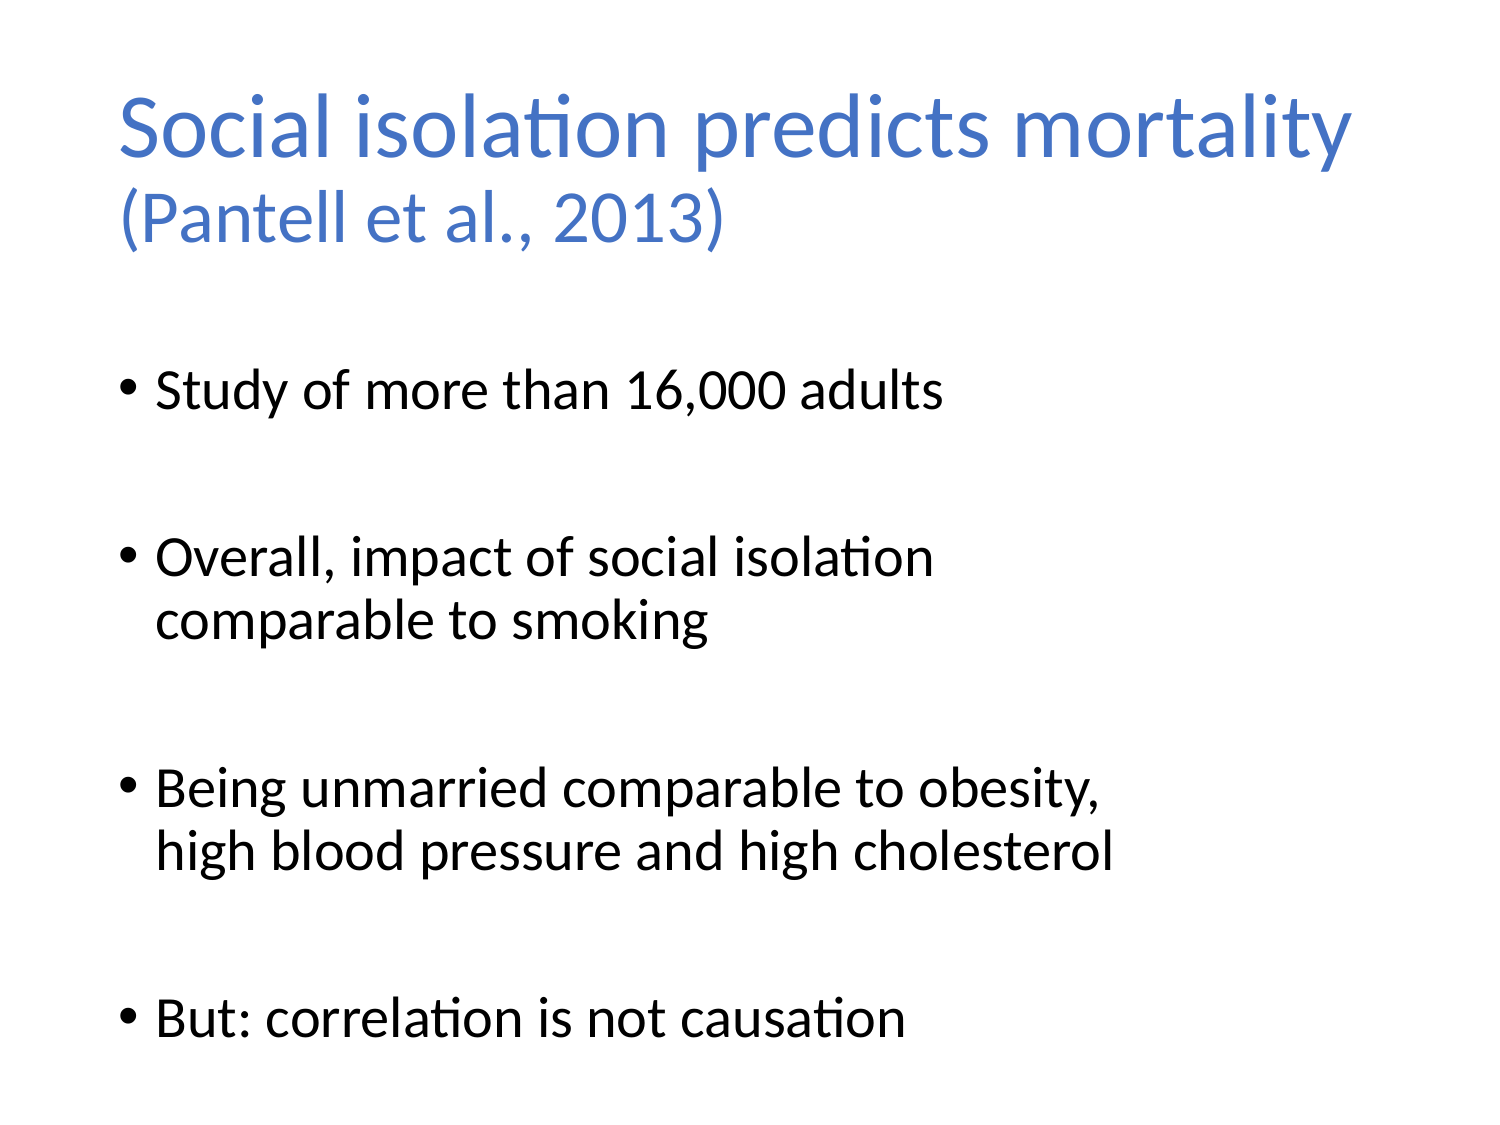

# Social isolation predicts mortality (Pantell et al., 2013)
Study of more than 16,000 adults

Overall, impact of social isolation comparable to smoking

Being unmarried comparable to obesity, high blood pressure and high cholesterol

But: correlation is not causation